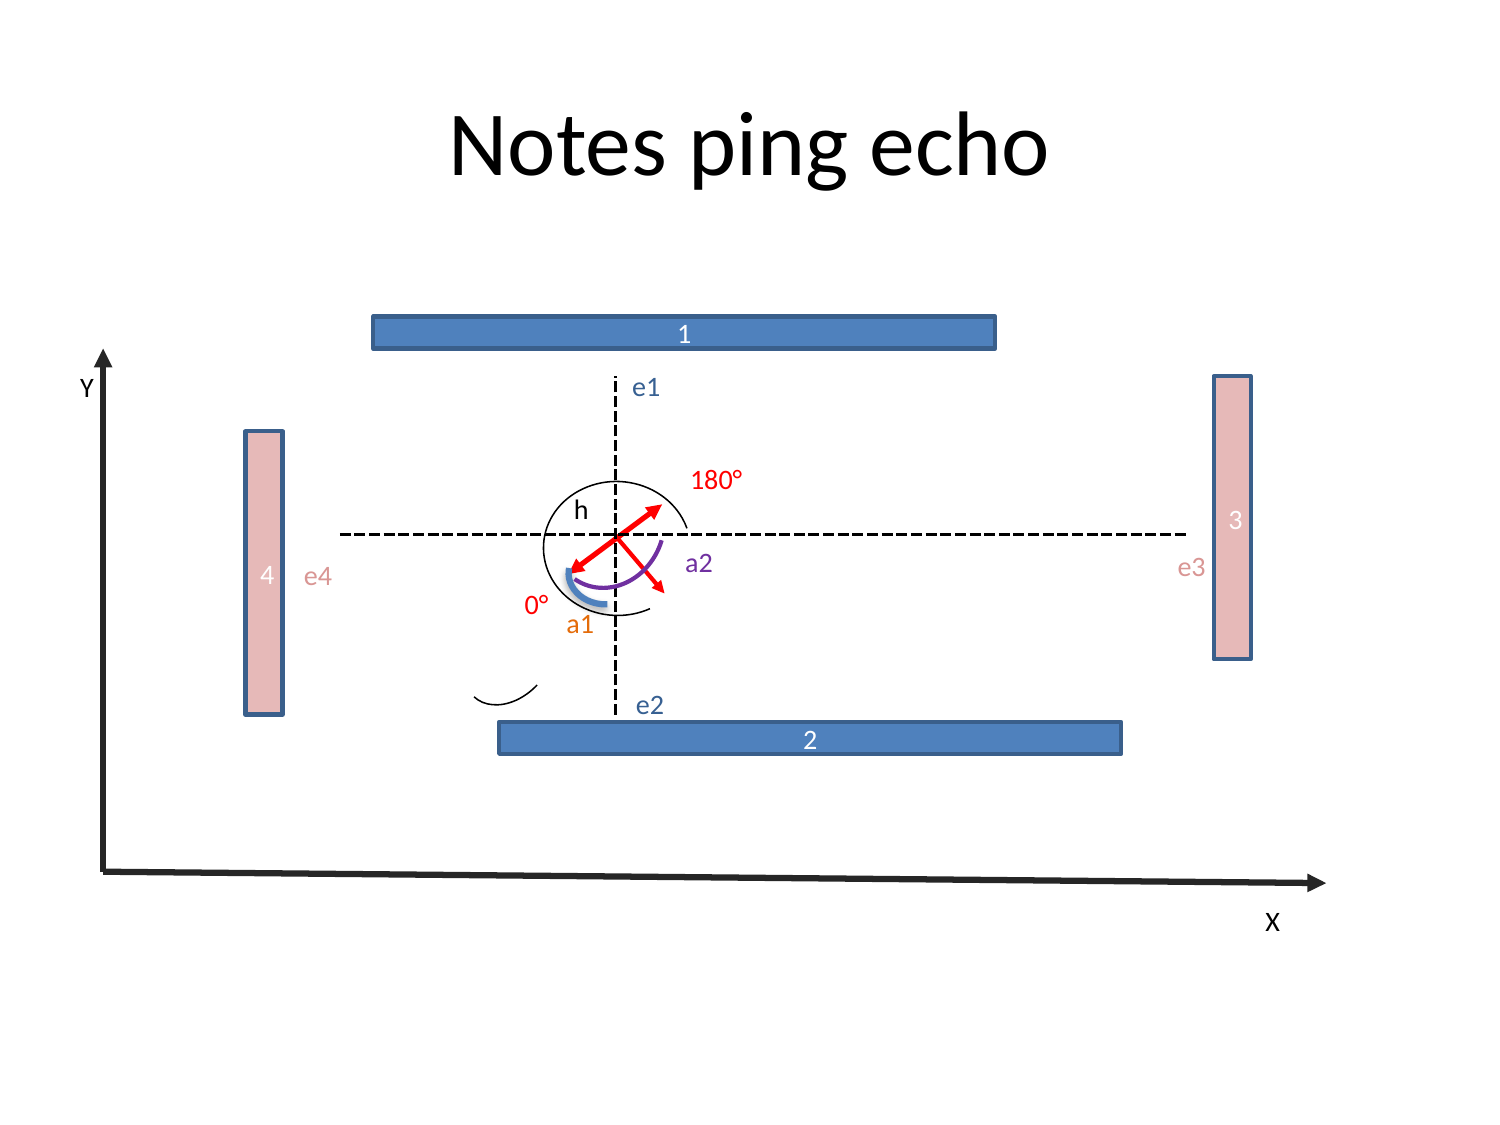

# Notes ping echo
1
e1

Y
3
4
180°

h
a2
e3

e4
0°
a1

e2
2
X